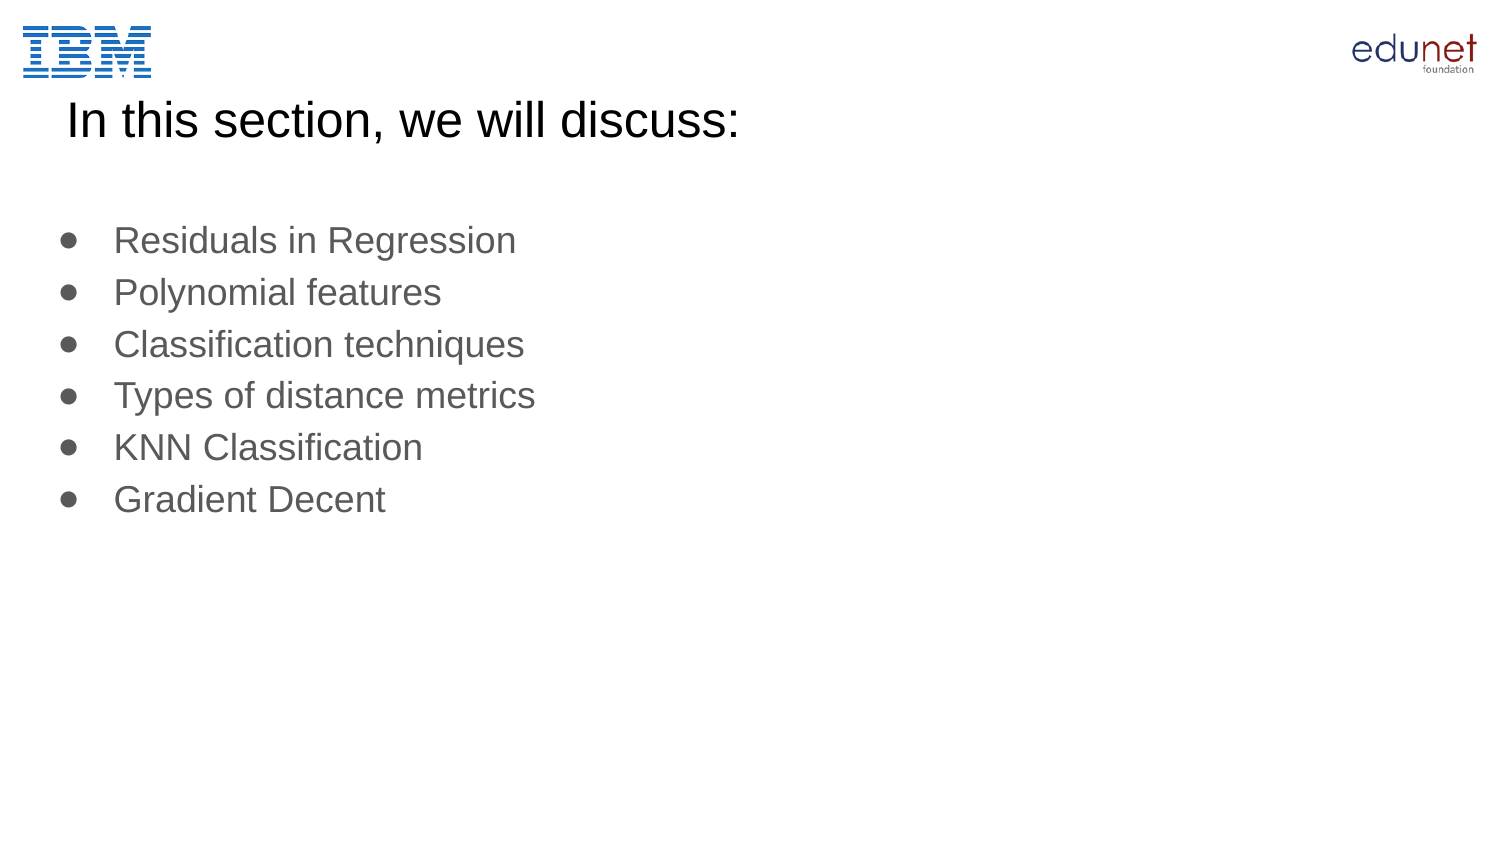

# In this section, we will discuss:
Residuals in Regression
Polynomial features
Classification techniques
Types of distance metrics
KNN Classification
Gradient Decent